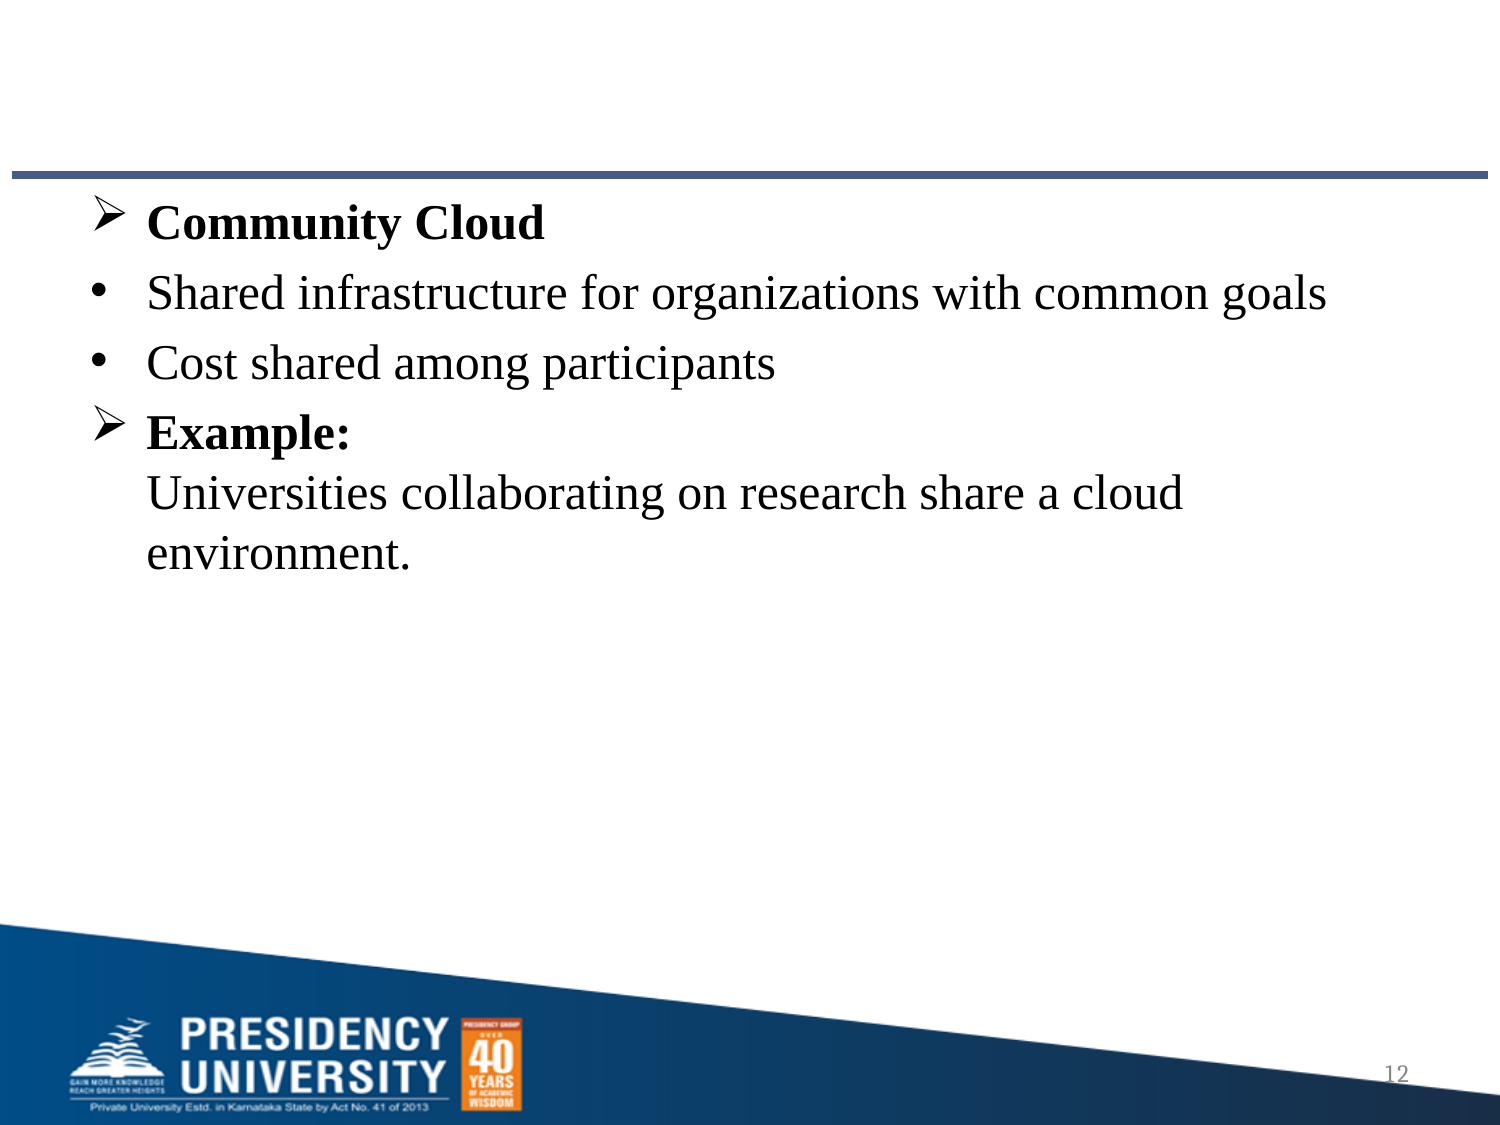

Community Cloud
Shared infrastructure for organizations with common goals
Cost shared among participants
Example:
Universities collaborating on research share a cloud environment.
12